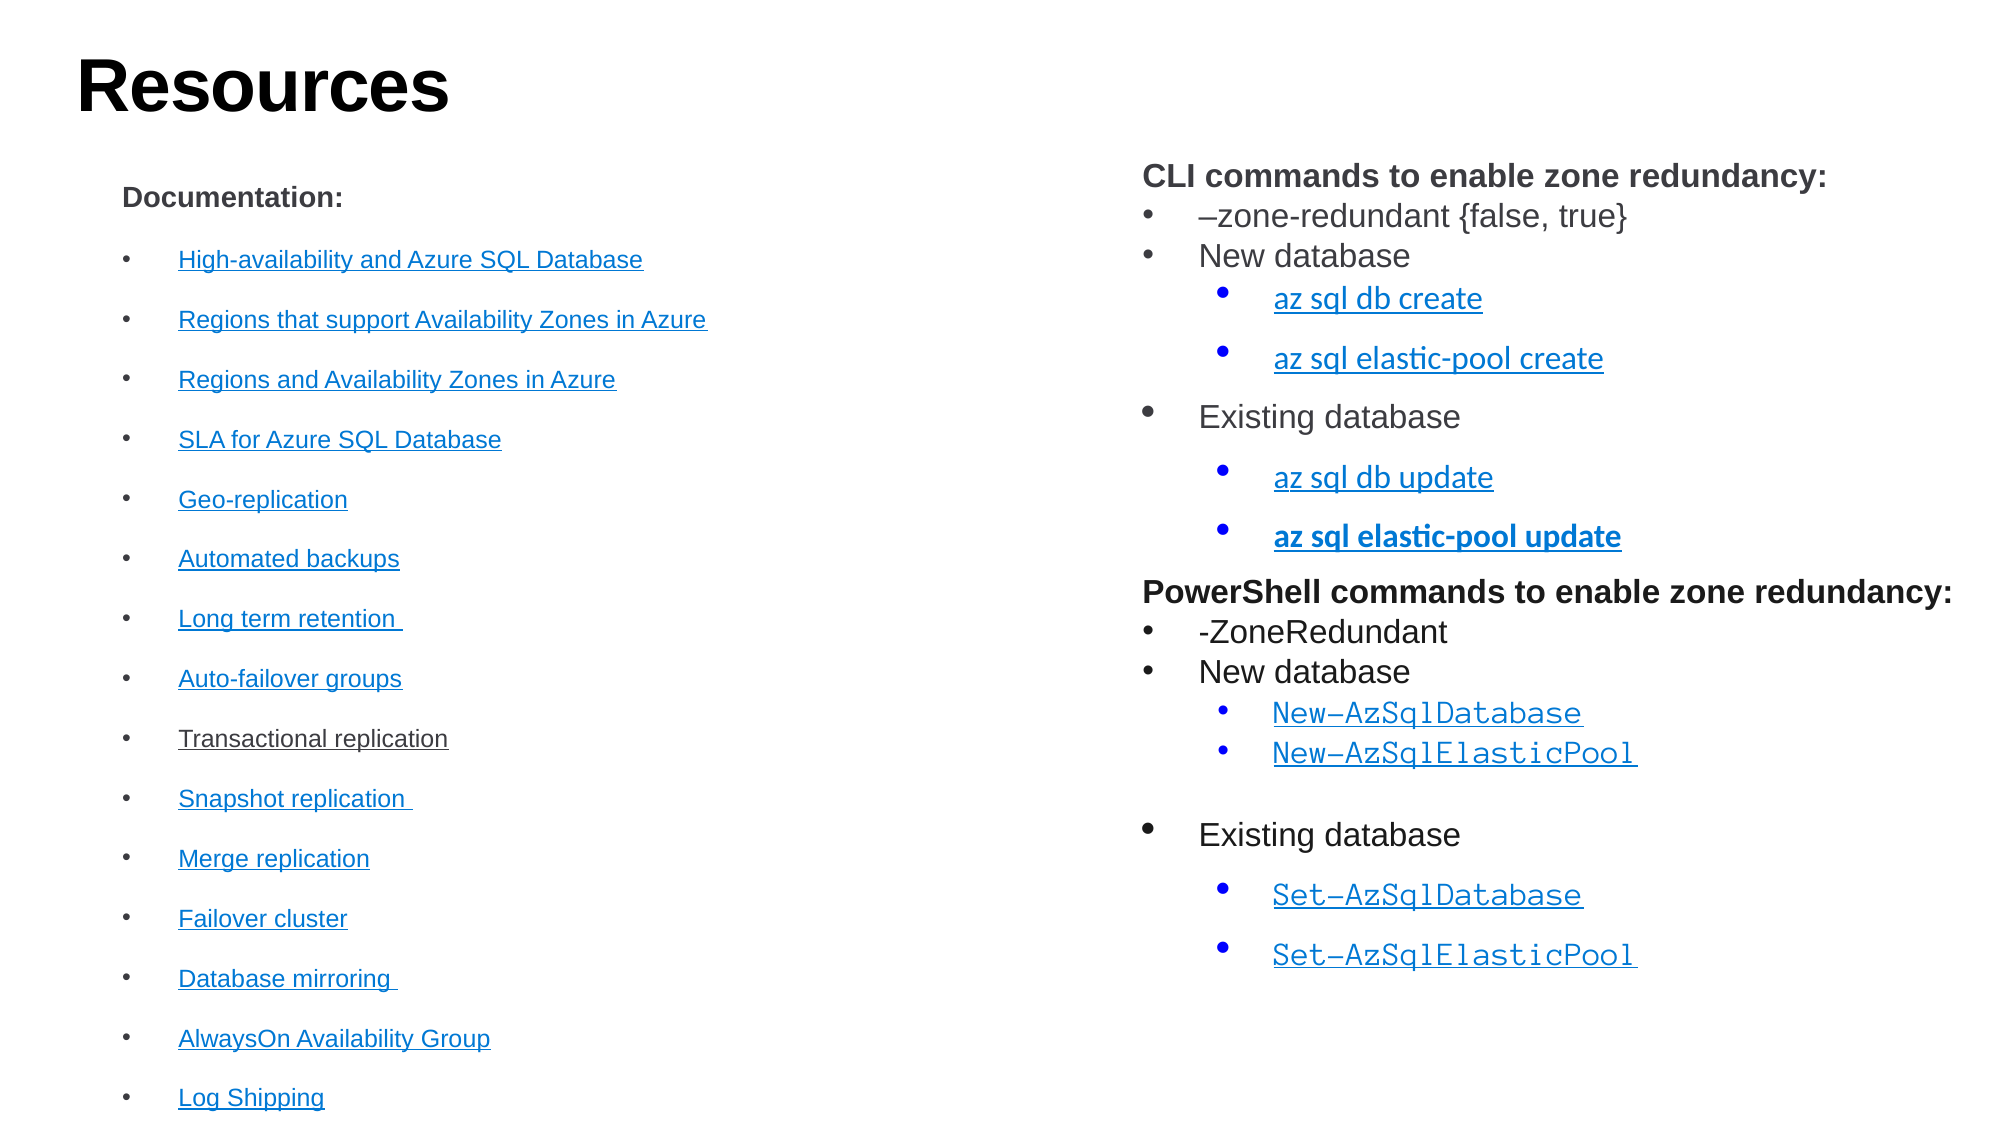

Resources
CLI commands to enable zone redundancy:
–zone-redundant {false, true}
New database
az sql db create
az sql elastic-pool create
Existing database
az sql db update
az sql elastic-pool update
PowerShell commands to enable zone redundancy:
-ZoneRedundant
New database
New-AzSqlDatabase
New-AzSqlElasticPool

Existing database
Set-AzSqlDatabase
Set-AzSqlElasticPool
Documentation:
High-availability and Azure SQL Database
Regions that support Availability Zones in Azure
Regions and Availability Zones in Azure
SLA for Azure SQL Database
Geo-replication
Automated backups
Long term retention
Auto-failover groups
Transactional replication
Snapshot replication
Merge replication
Failover cluster
Database mirroring
AlwaysOn Availability Group
Log Shipping